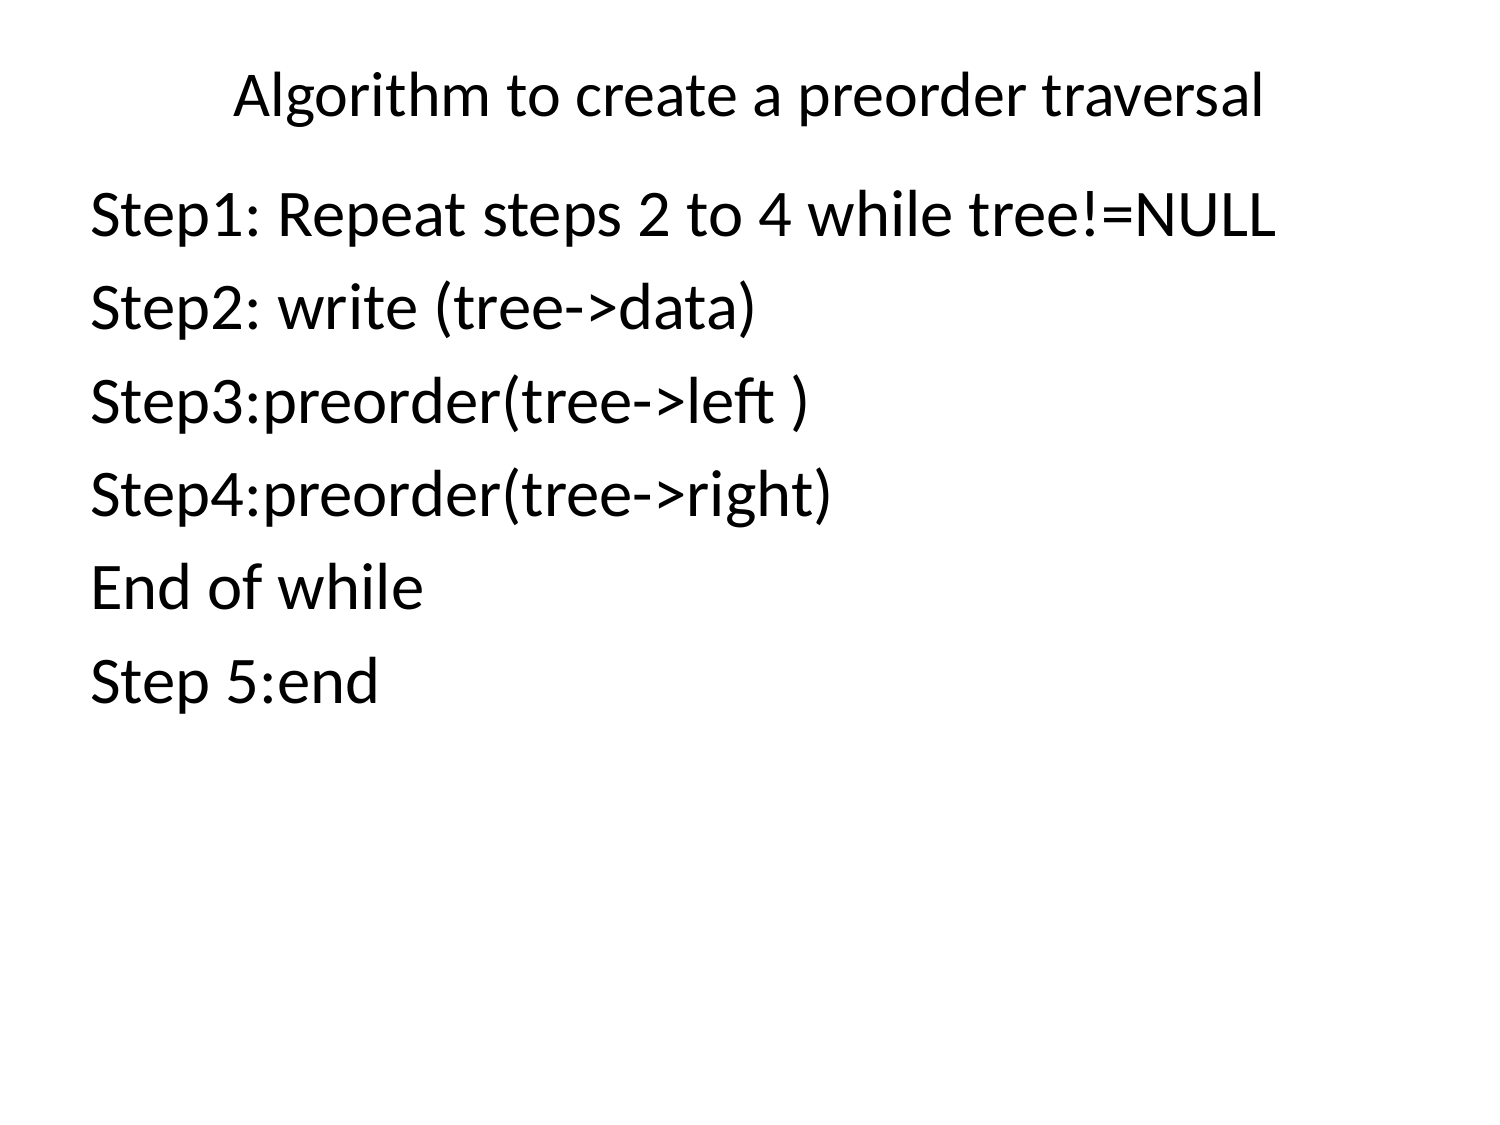

# Algorithm to create a preorder traversal
Step1: Repeat steps 2 to 4 while tree!=NULL
Step2: write (tree->data)
Step3:preorder(tree->left )
Step4:preorder(tree->right)
End of while
Step 5:end